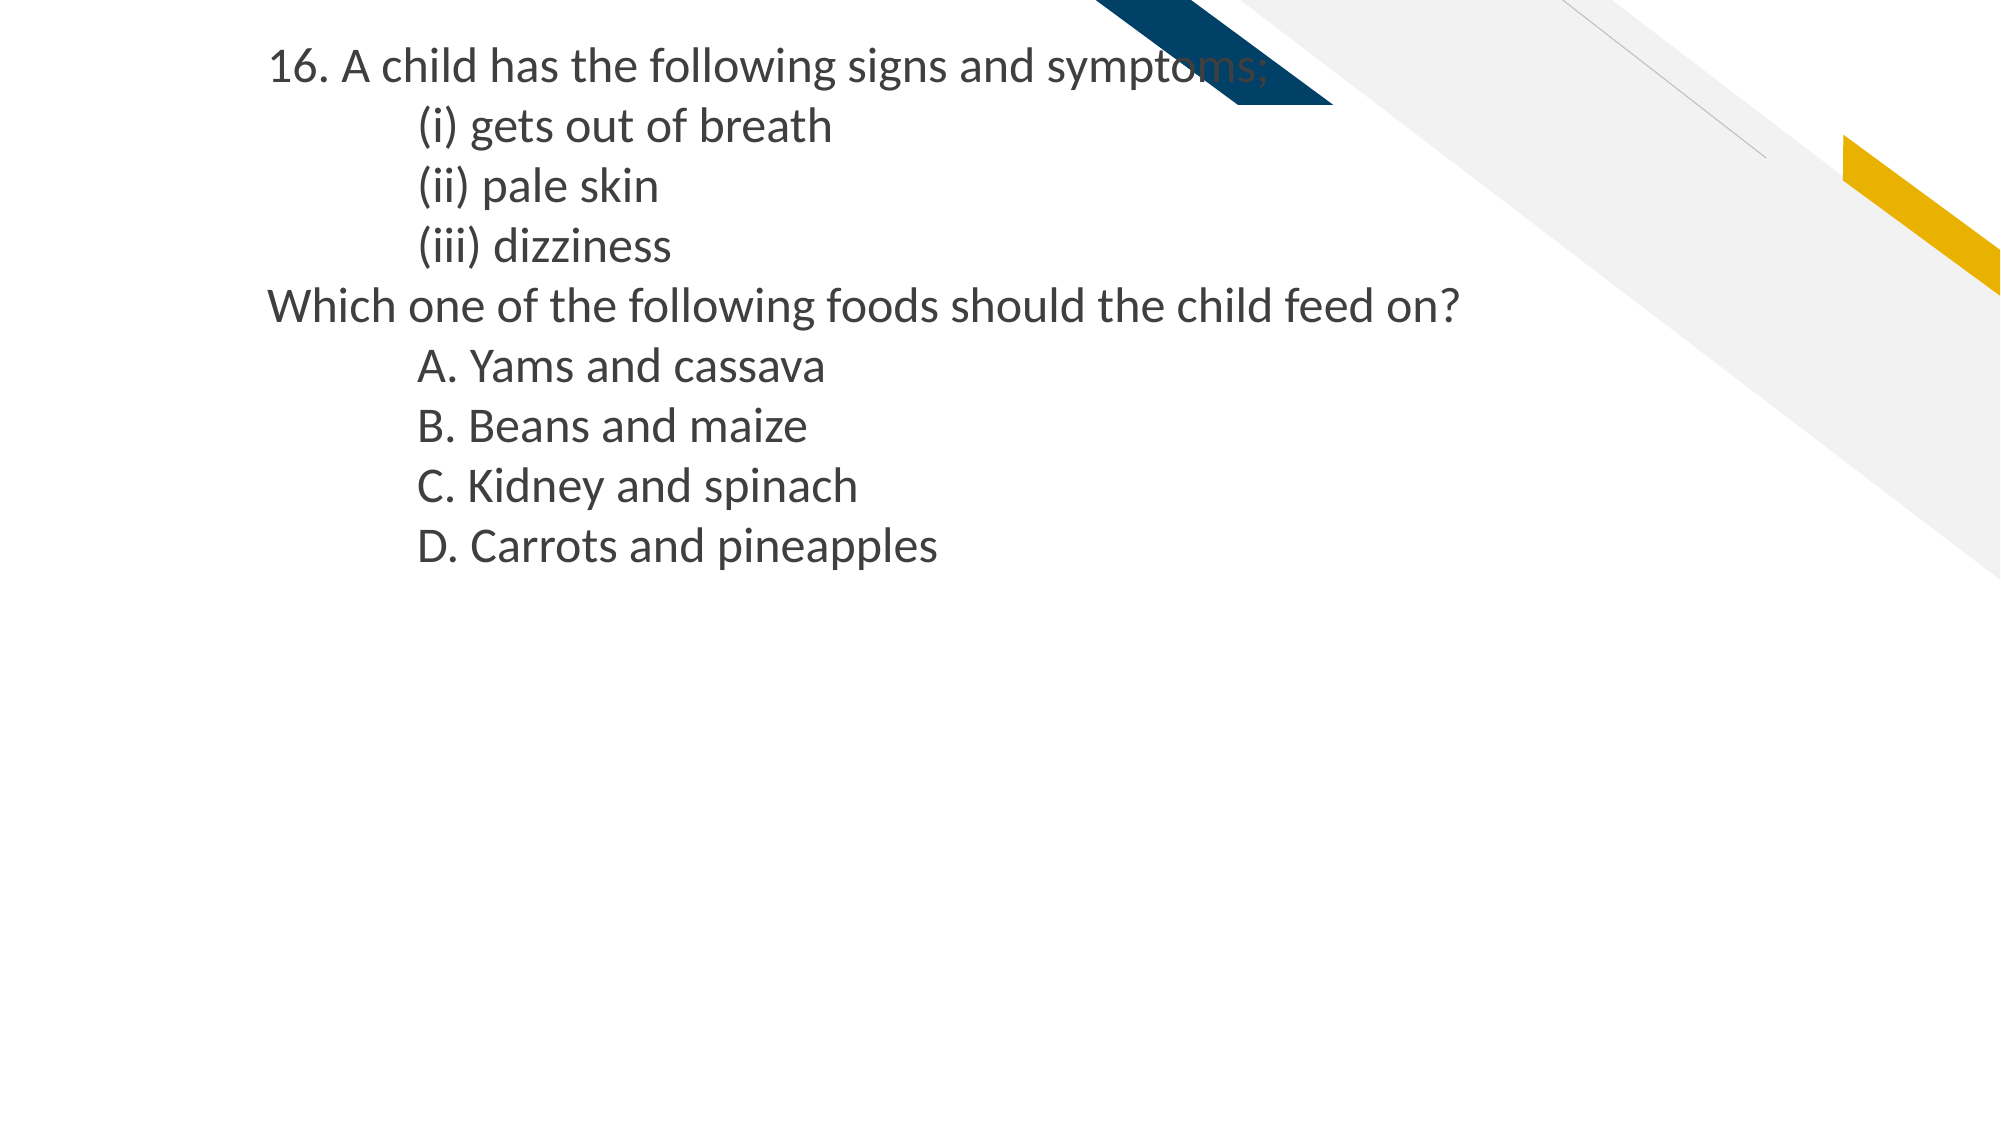

16. A child has the following signs and symptoms;
	(i) gets out of breath
	(ii) pale skin
	(iii) dizziness
Which one of the following foods should the child feed on?
	A. Yams and cassava
	B. Beans and maize
	C. Kidney and spinach
	D. Carrots and pineapples